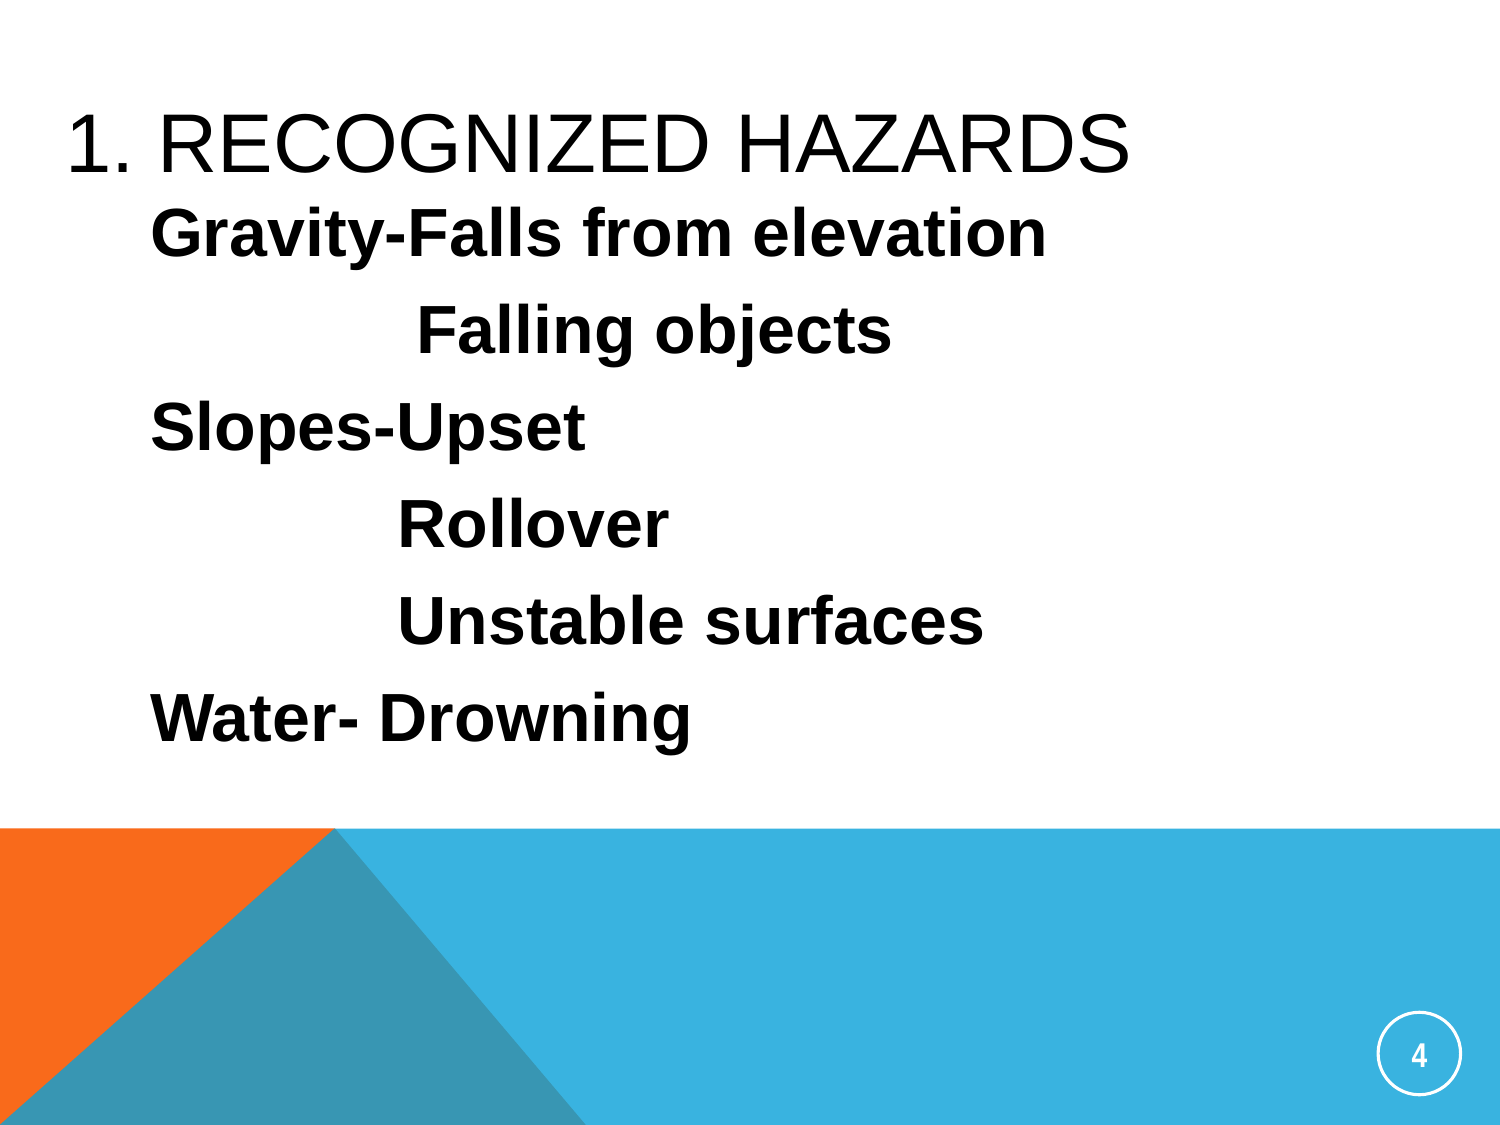

# 1. Recognized Hazards
Gravity-Falls from elevation
              Falling objects
Slopes-Upset
             Rollover
             Unstable surfaces
Water- Drowning

4